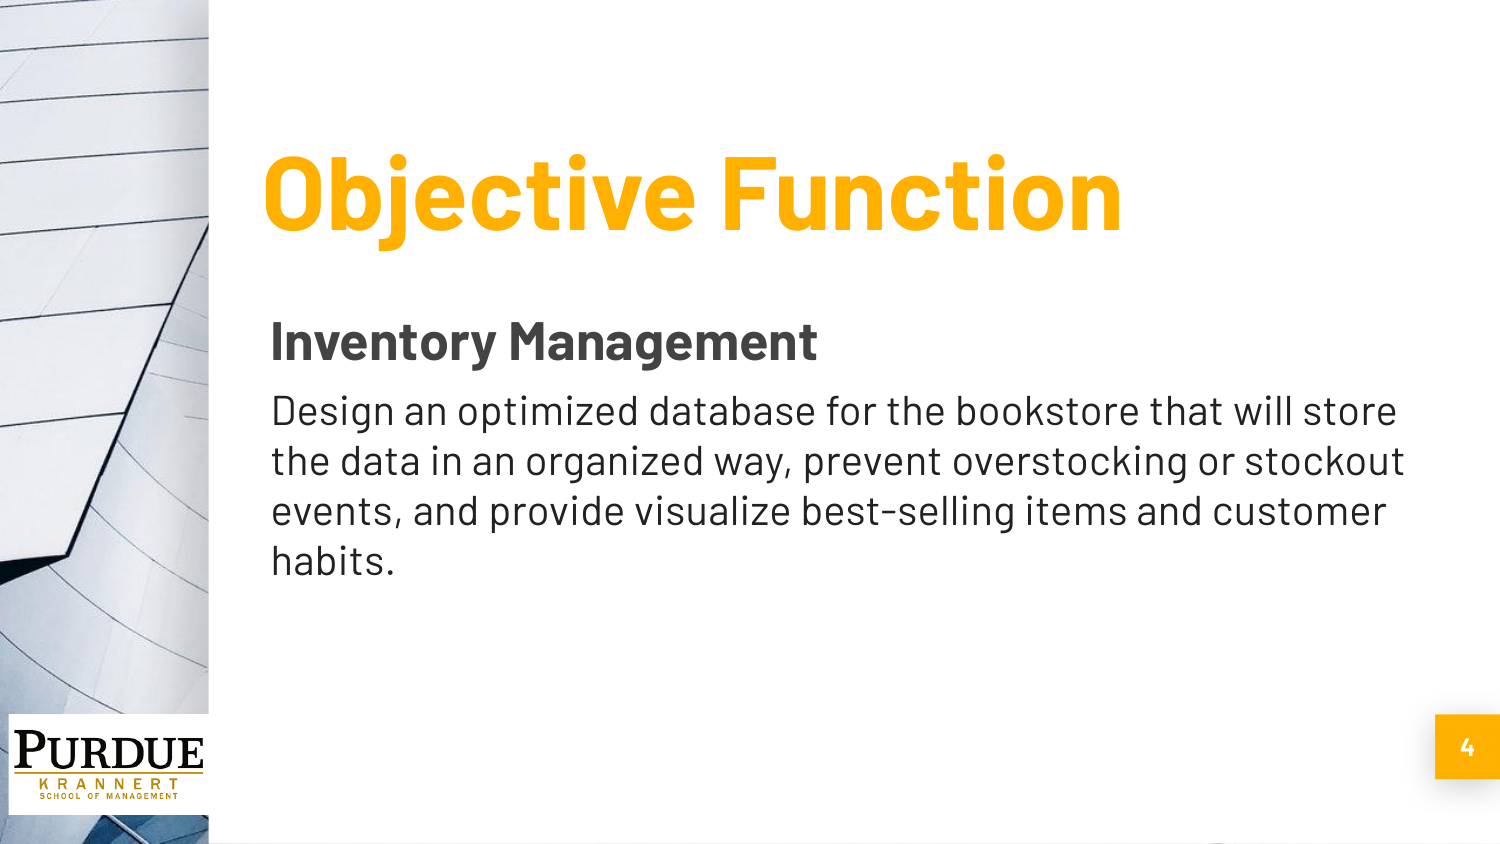

Objective Function
Inventory Management
Design an optimized database for the bookstore that will store the data in an organized way, prevent overstocking or stockout events, and provide visualize best-selling items and customer habits.
4